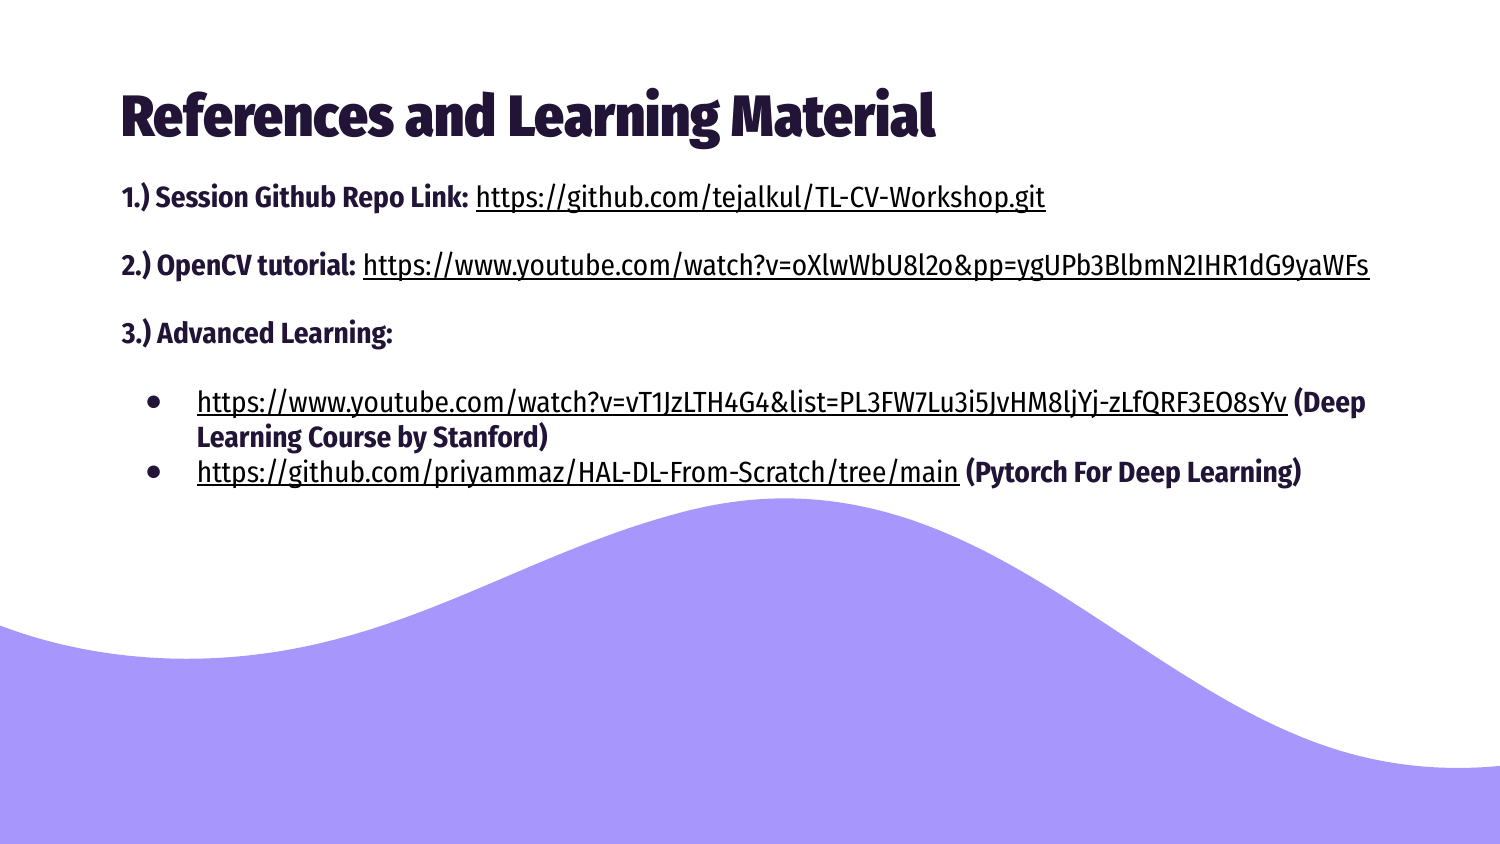

# References and Learning Material
1.) Session Github Repo Link: https://github.com/tejalkul/TL-CV-Workshop.git
2.) OpenCV tutorial: https://www.youtube.com/watch?v=oXlwWbU8l2o&pp=ygUPb3BlbmN2IHR1dG9yaWFs
3.) Advanced Learning:
https://www.youtube.com/watch?v=vT1JzLTH4G4&list=PL3FW7Lu3i5JvHM8ljYj-zLfQRF3EO8sYv (Deep Learning Course by Stanford)
https://github.com/priyammaz/HAL-DL-From-Scratch/tree/main (Pytorch For Deep Learning)